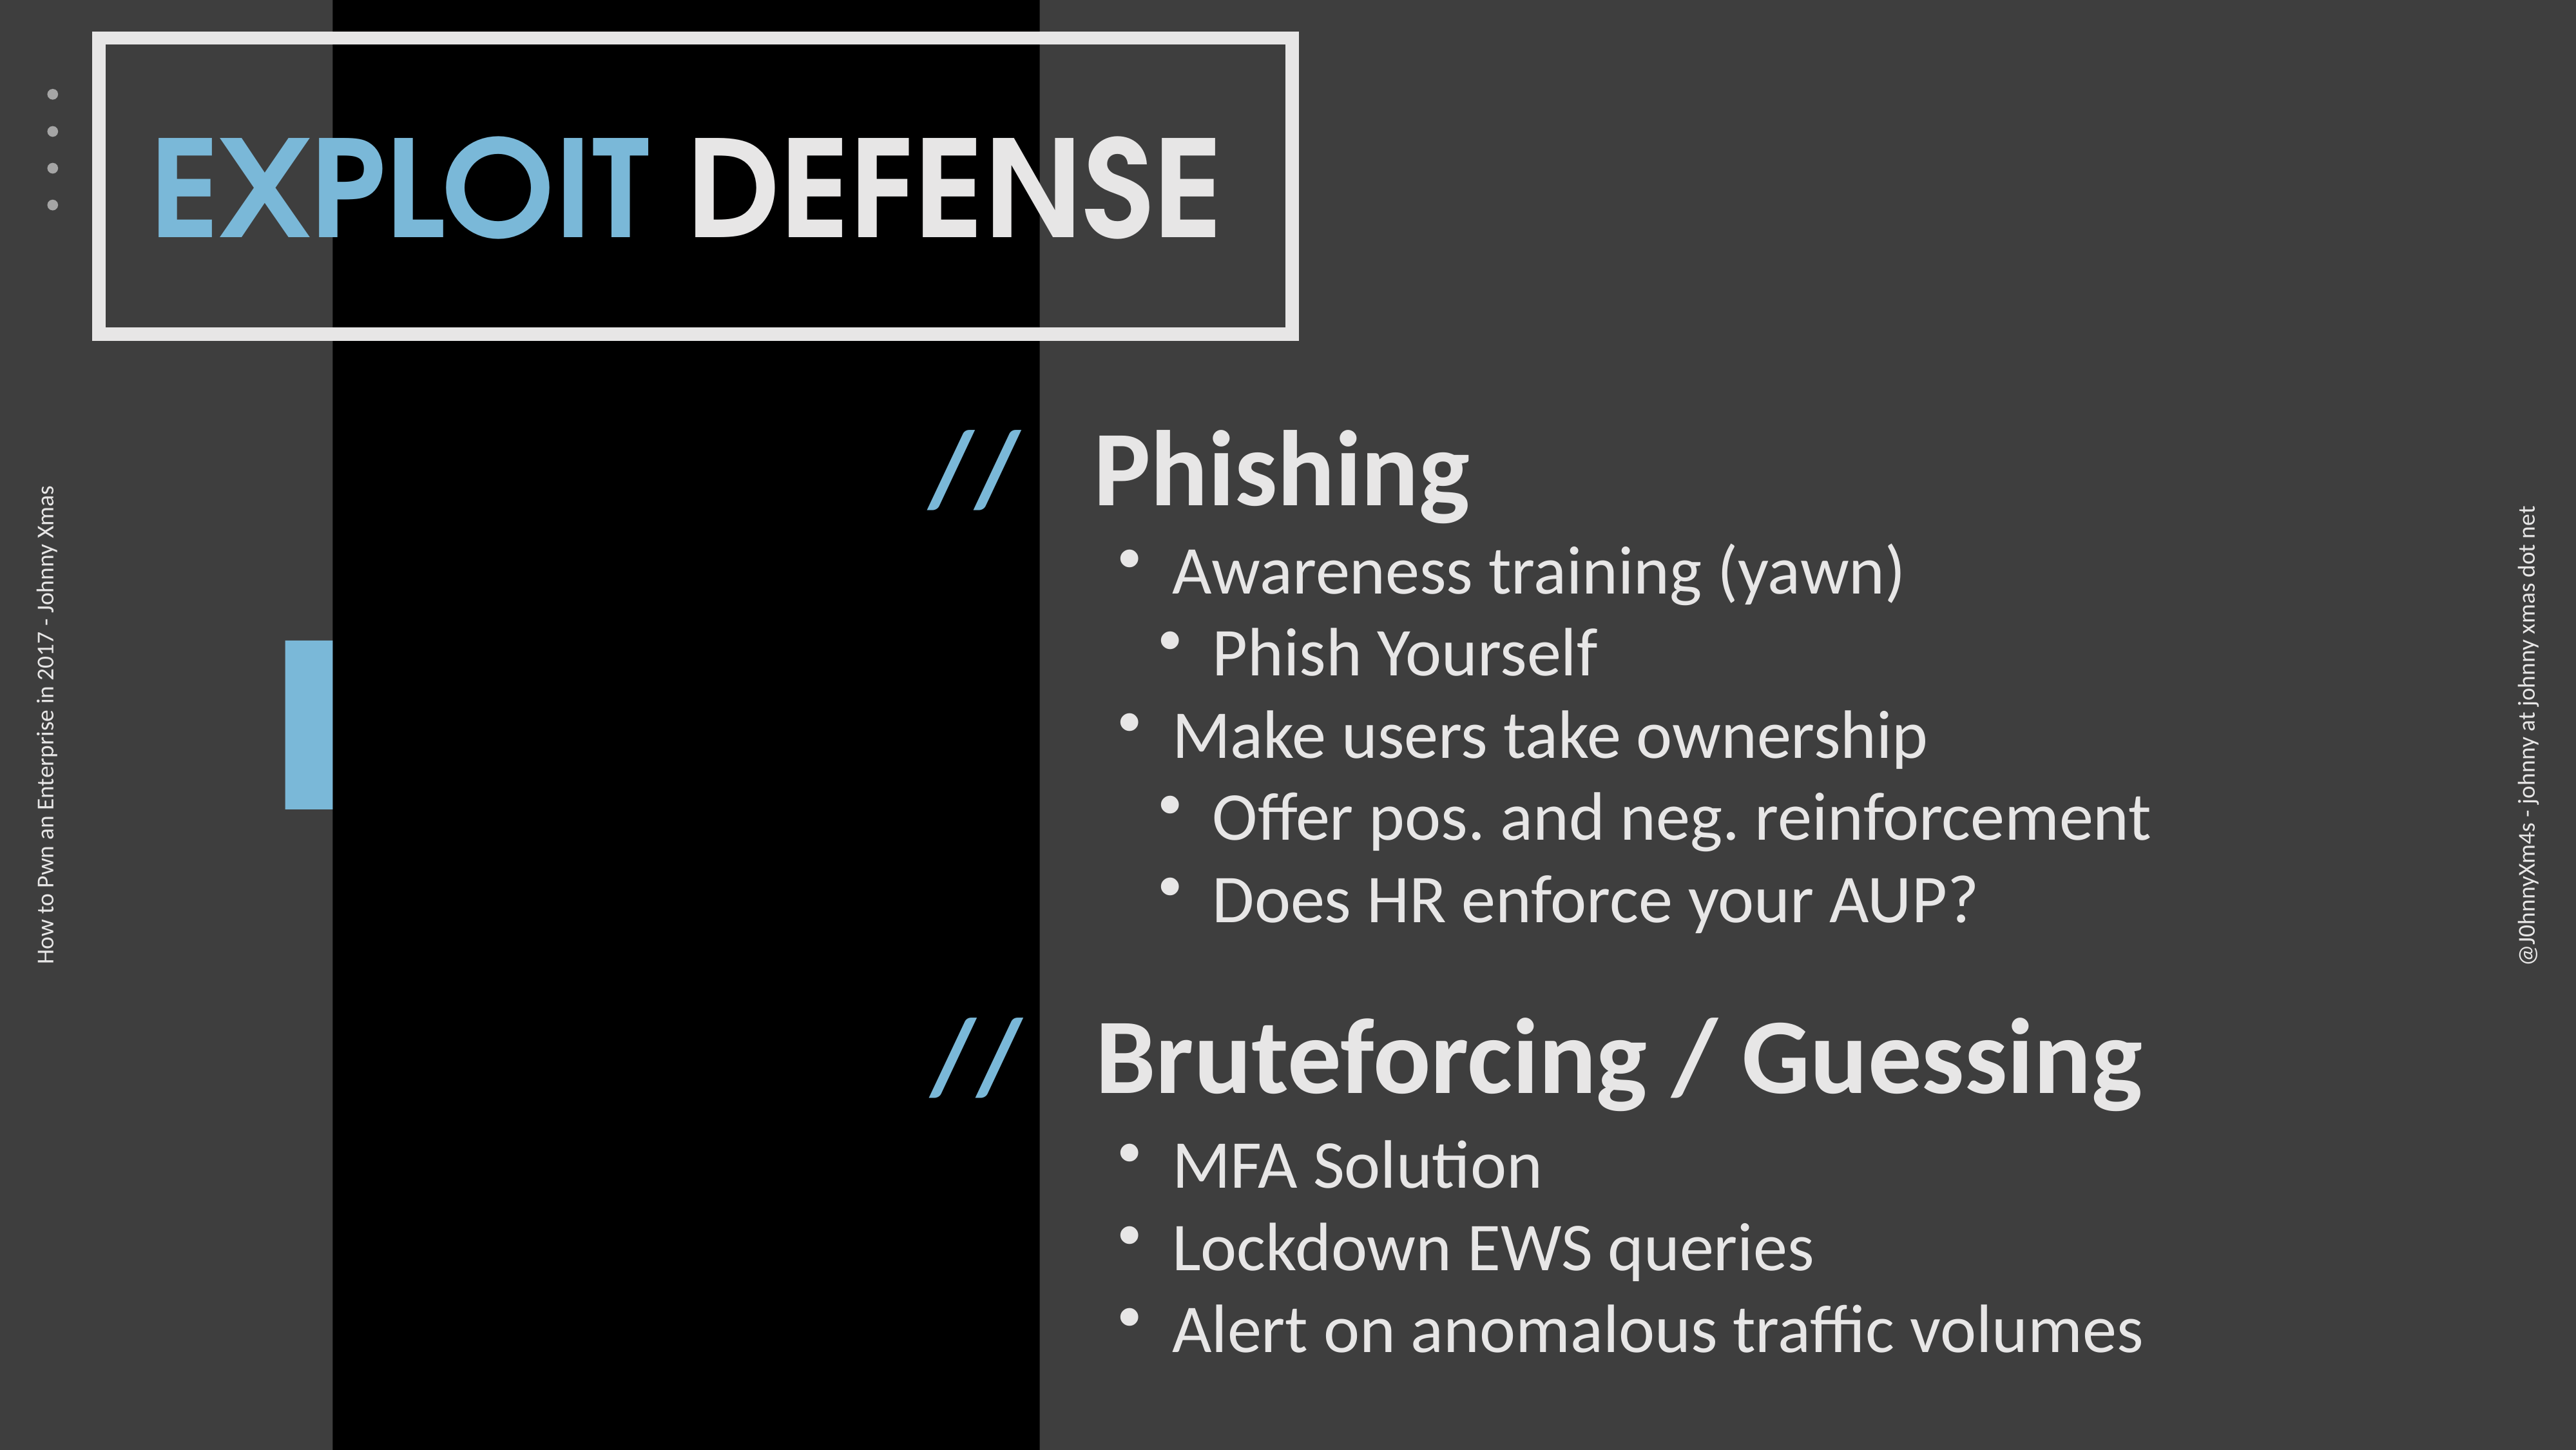

EXPLOIT DEFENSE
//   Phishing
Awareness training (yawn)
Phish Yourself
Make users take ownership
Offer pos. and neg. reinforcement
Does HR enforce your AUP?

//   Bruteforcing / Guessing
MFA Solution
Lockdown EWS queries
Alert on anomalous traffic volumes
19